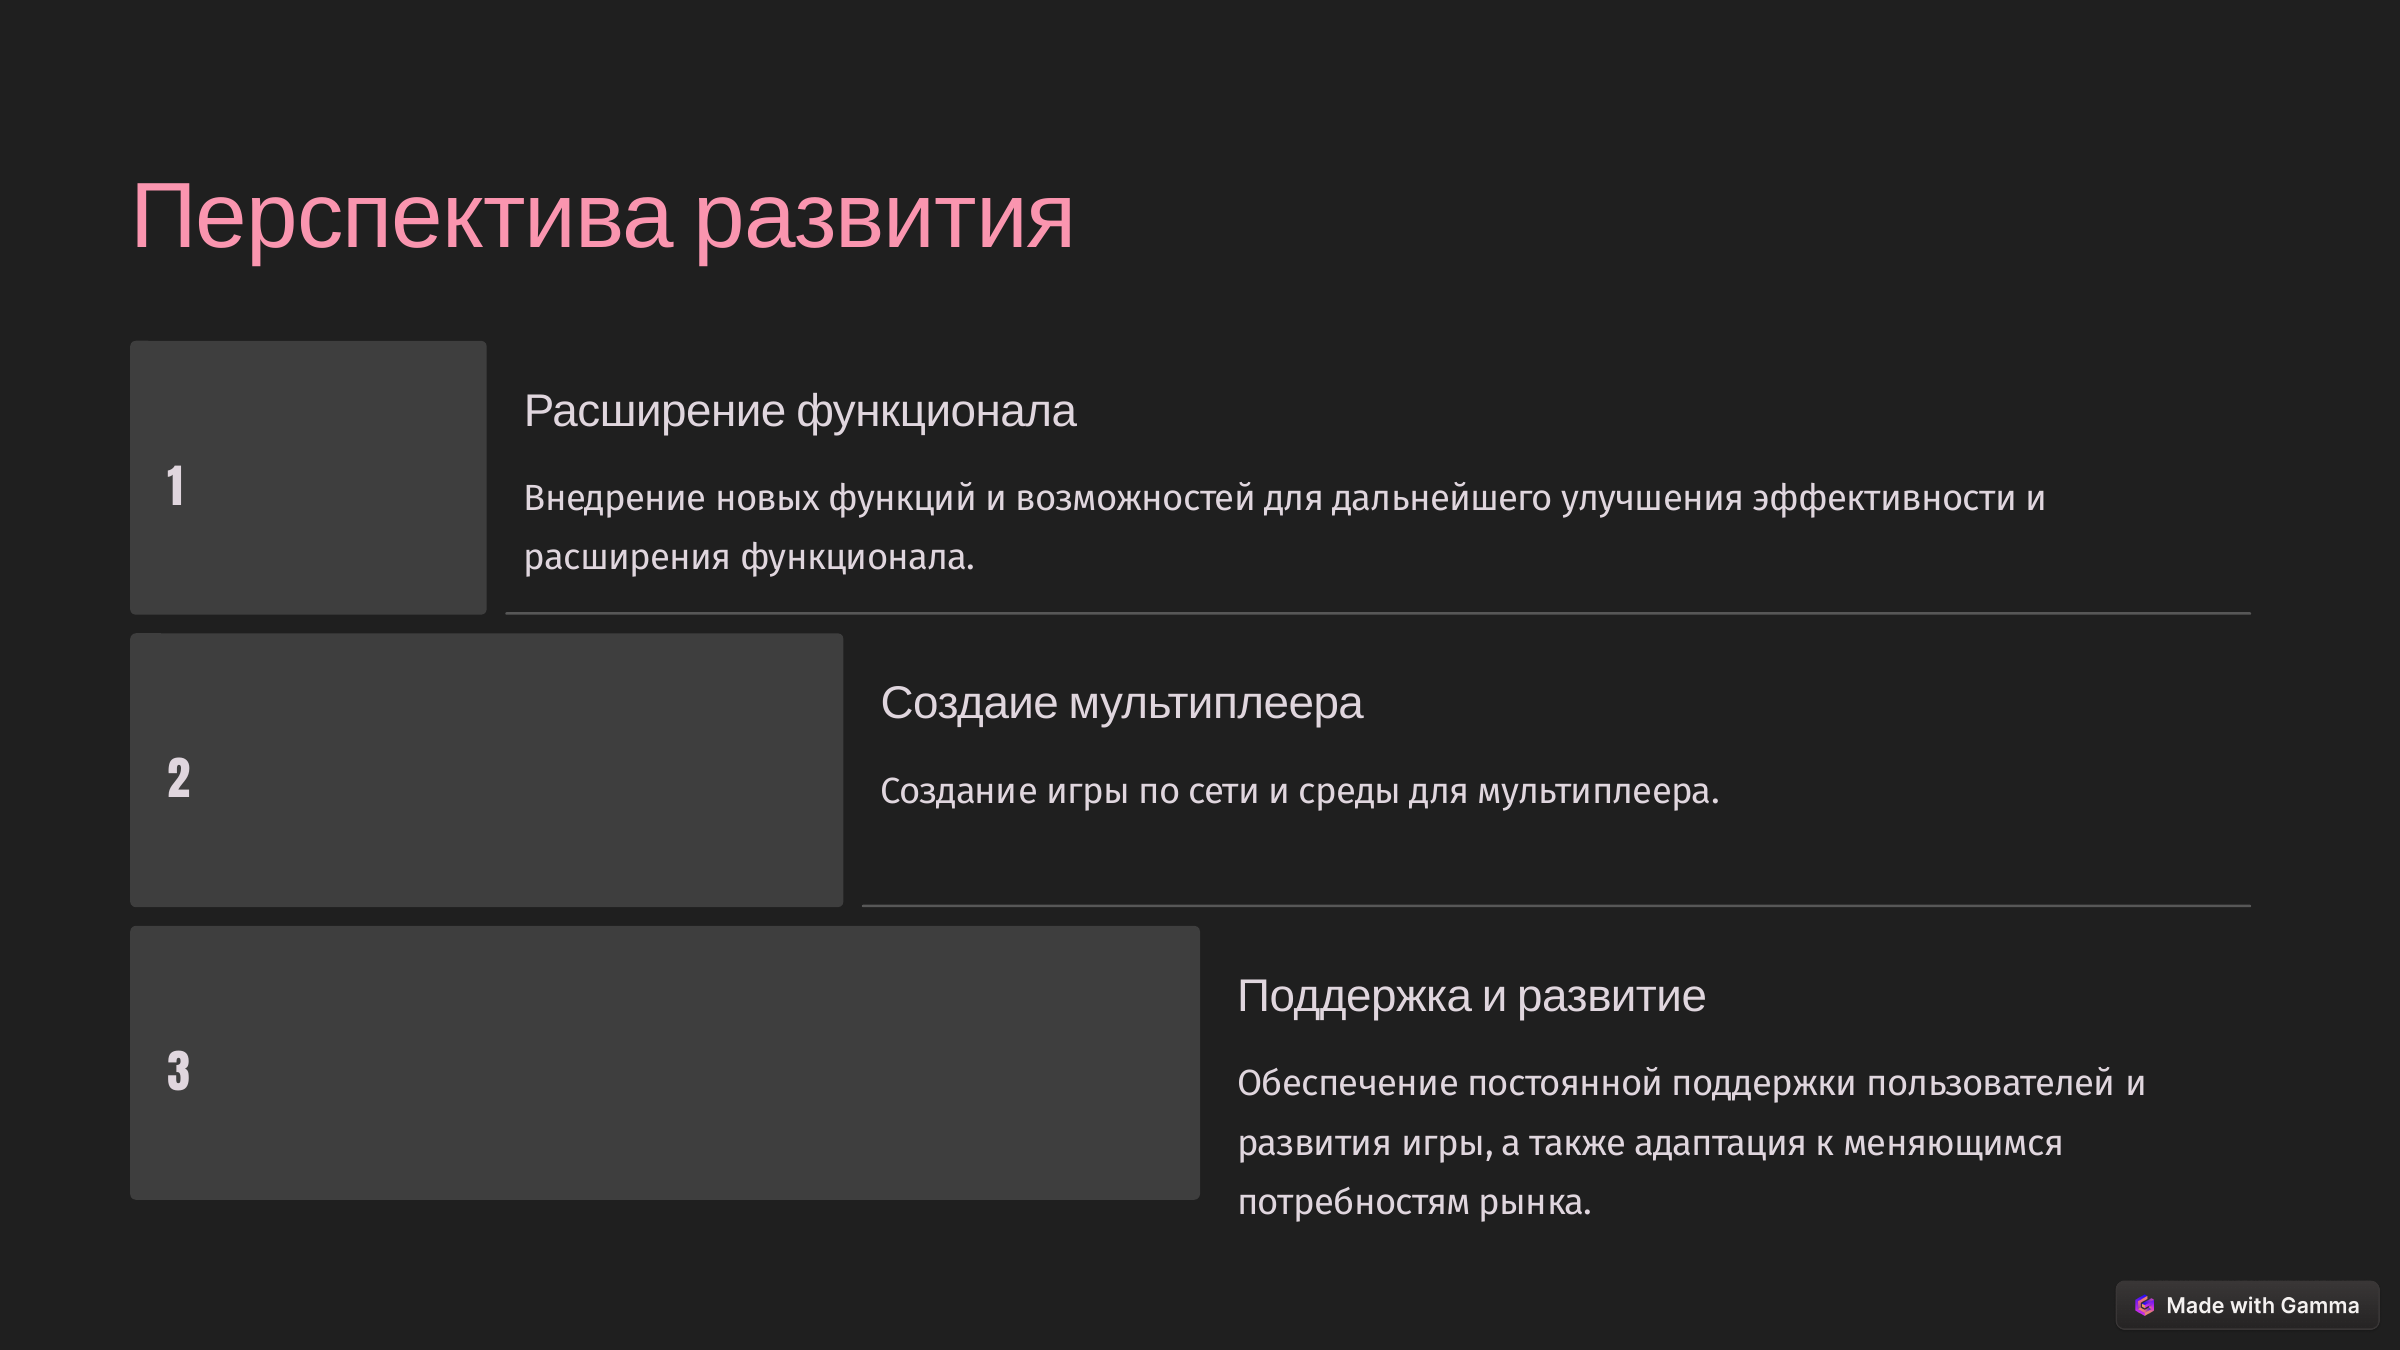

Перспектива развития

Расширение функционала
1
Внедрение новых функций и возможностей для дальнейшего улучшения эффективности и расширения функционала.

Создаие мультиплеера
2
Создание игры по сети и среды для мультиплеера.

Поддержка и развитие
3
Обеспечение постоянной поддержки пользователей и развития игры, а также адаптация к меняющимся потребностям рынка.